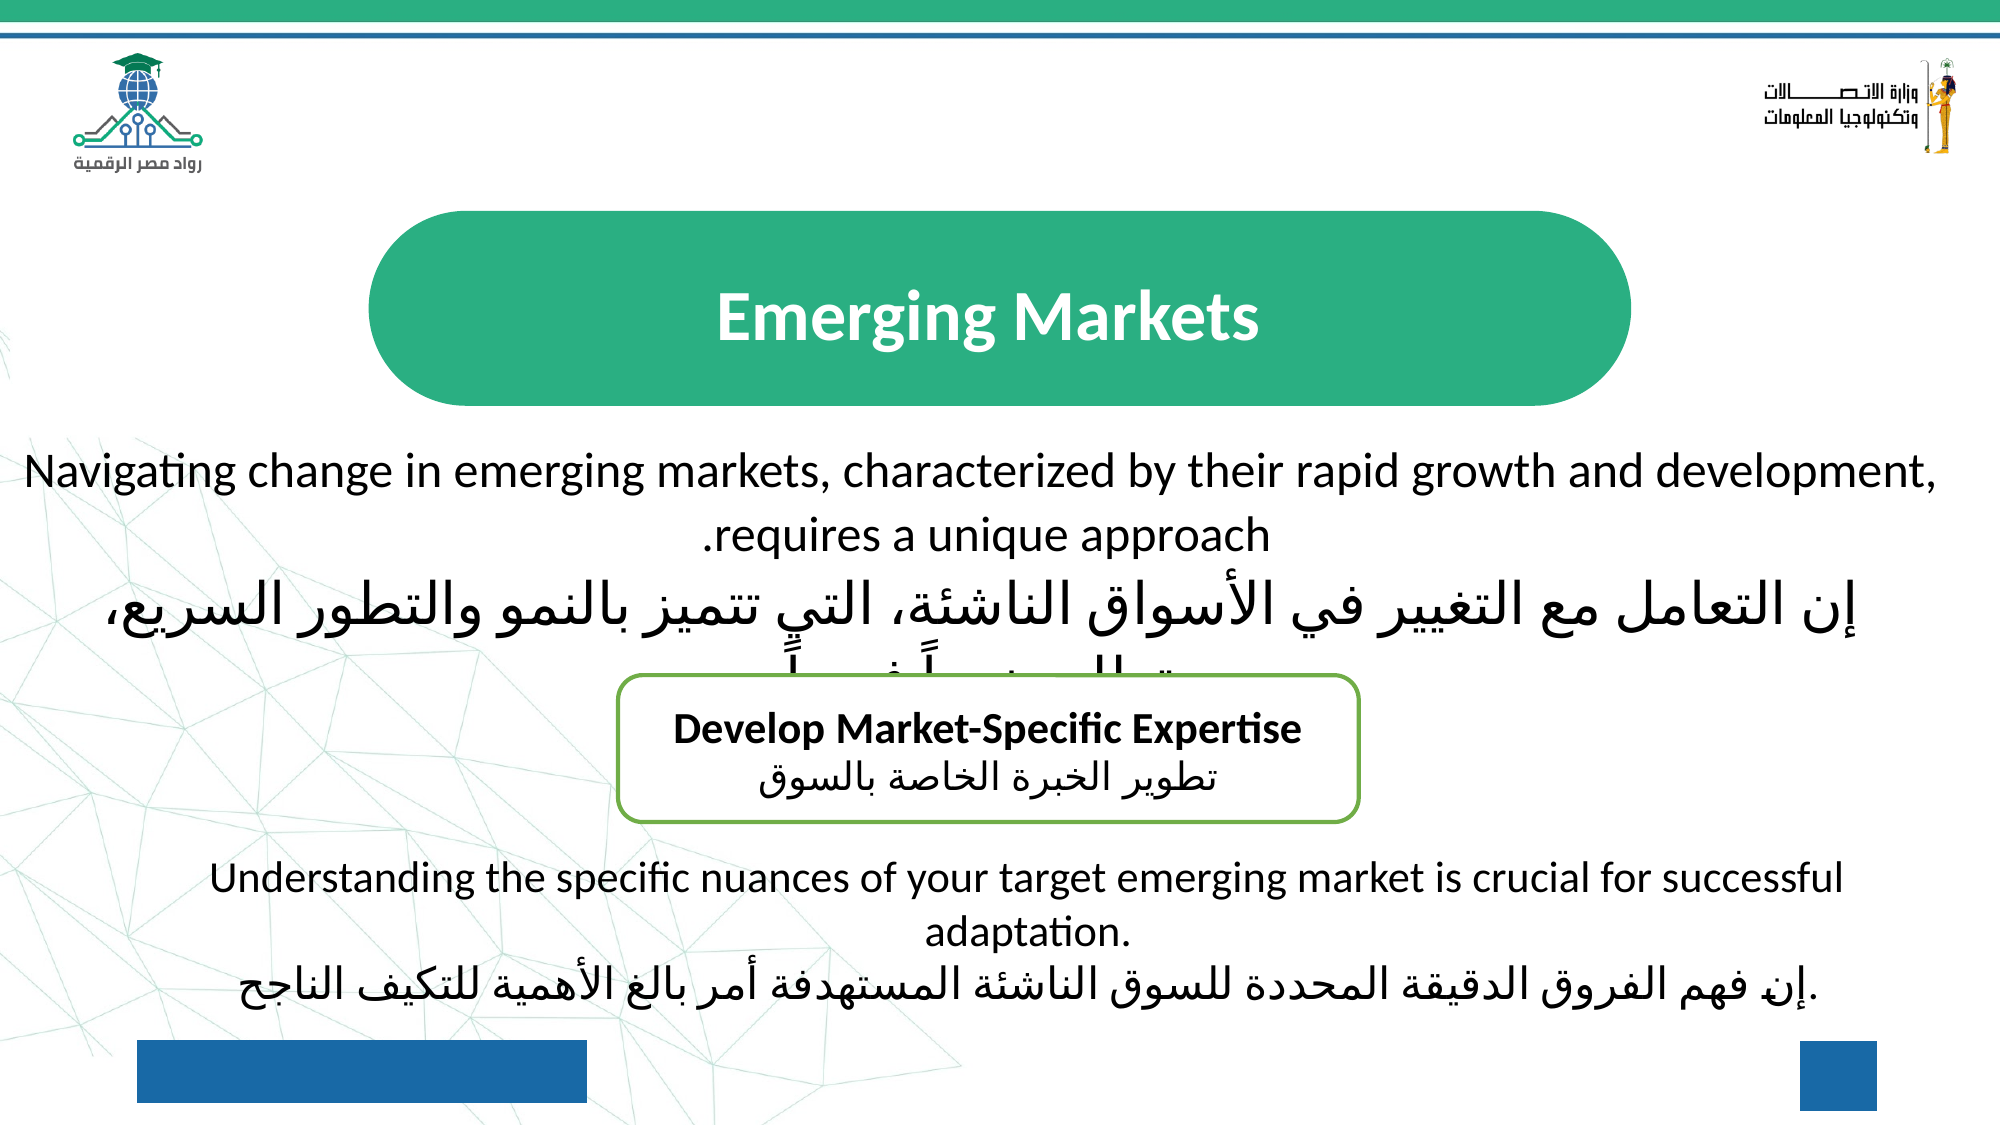

Emerging Markets
Navigating change in emerging markets, characterized by their rapid growth and development, requires a unique approach.
إن التعامل مع التغيير في الأسواق الناشئة، التي تتميز بالنمو والتطور السريع، يتطلب نهجاً فريداً.
Develop Market-Specific Expertise
تطوير الخبرة الخاصة بالسوق
Understanding the specific nuances of your target emerging market is crucial for successful adaptation.
إن فهم الفروق الدقيقة المحددة للسوق الناشئة المستهدفة أمر بالغ الأهمية للتكيف الناجح.